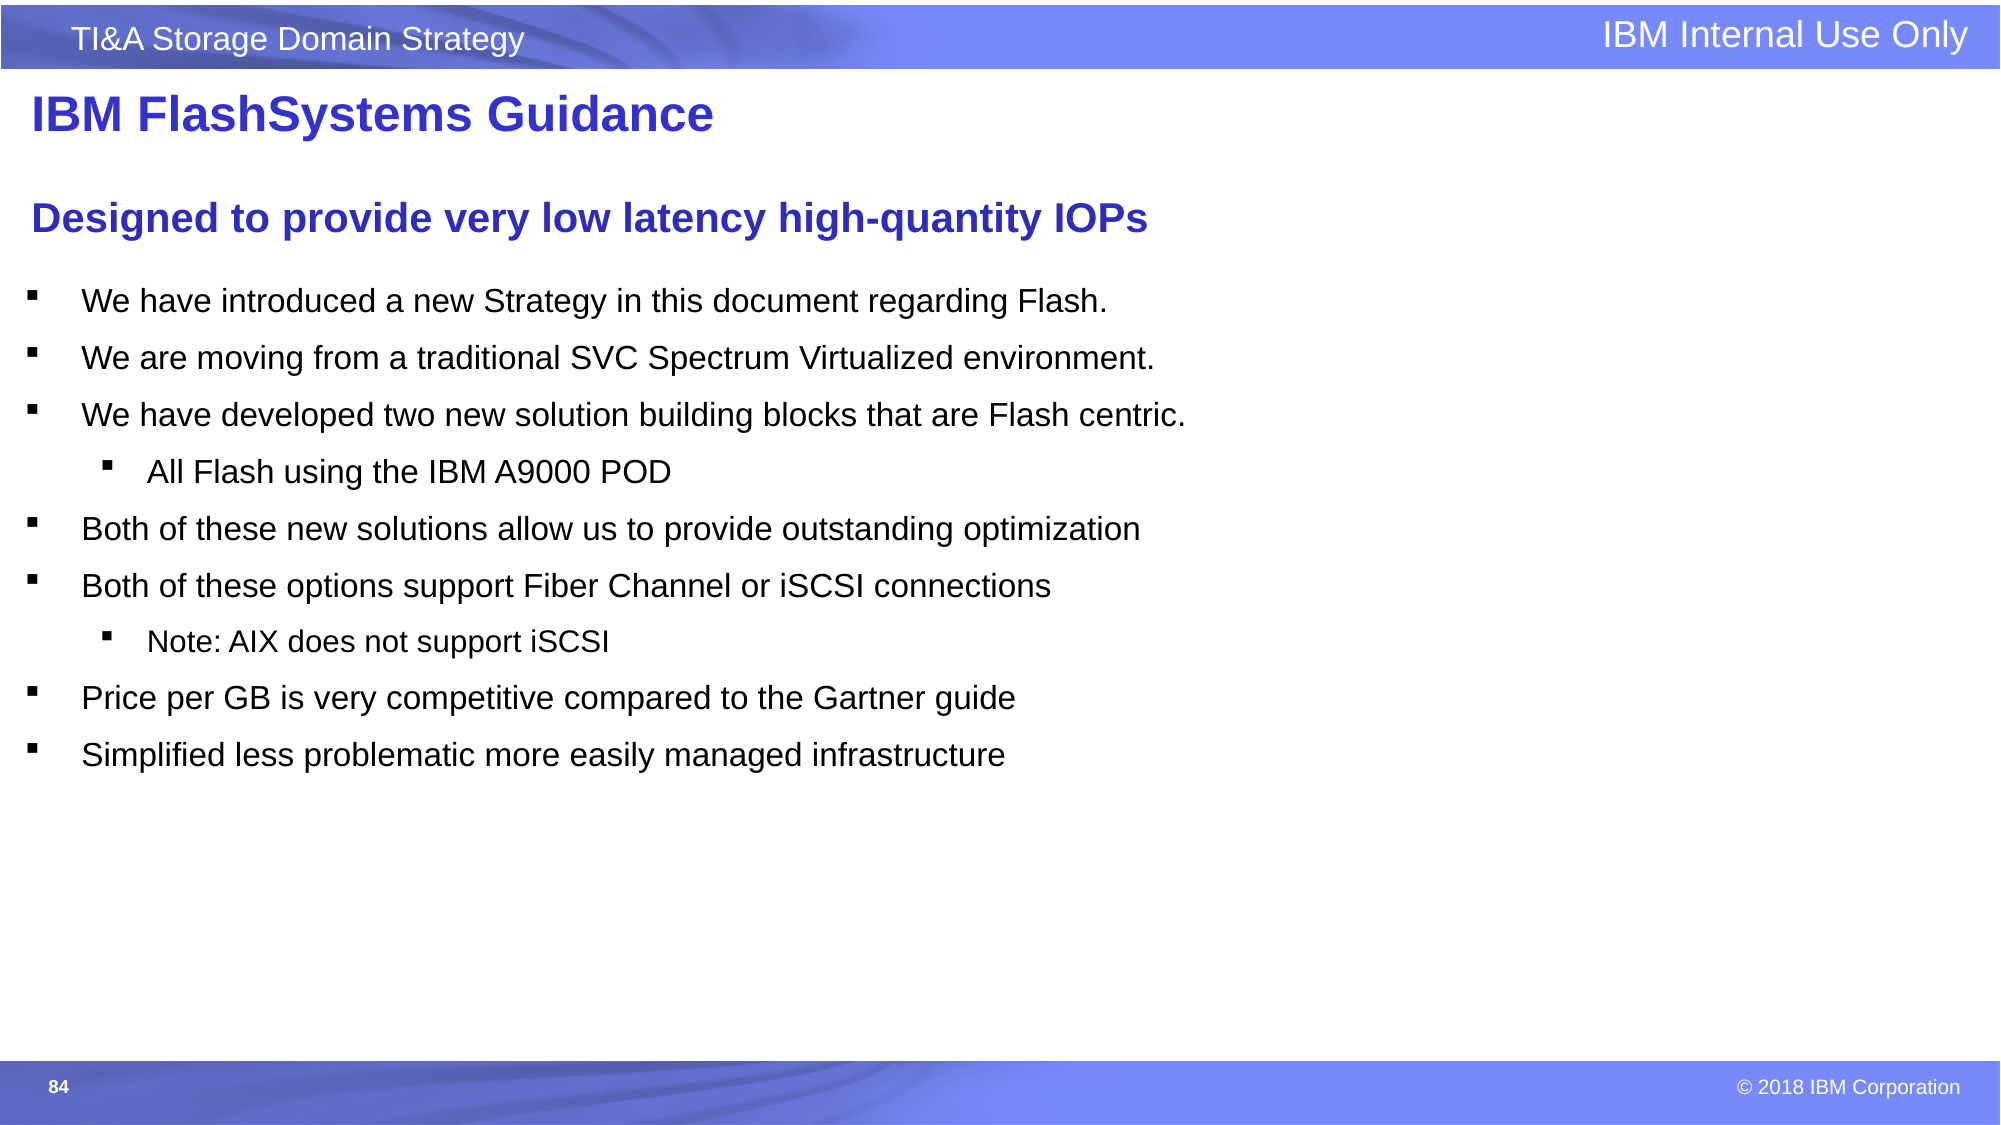

# IBM FlashSystems Guidance Designed to provide very low latency high-quantity IOPs
We have introduced a new Strategy in this document regarding Flash.
We are moving from a traditional SVC Spectrum Virtualized environment.
We have developed two new solution building blocks that are Flash centric.
All Flash using the IBM A9000 POD
Both of these new solutions allow us to provide outstanding optimization
Both of these options support Fiber Channel or iSCSI connections
Note: AIX does not support iSCSI
Price per GB is very competitive compared to the Gartner guide
Simplified less problematic more easily managed infrastructure